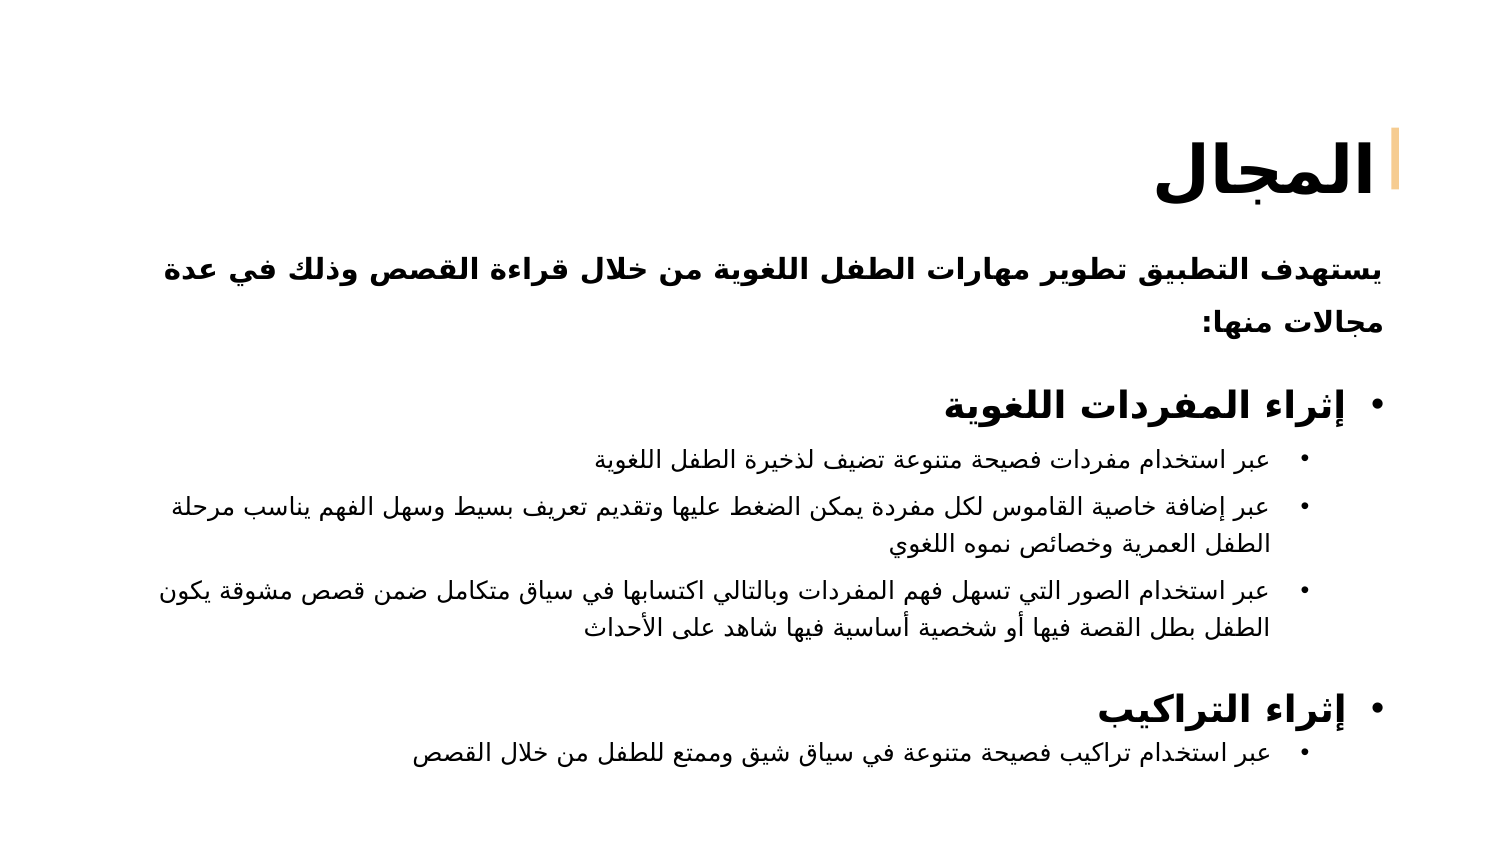

# المجال

يستهدف التطبيق تطوير مهارات الطفل اللغوية من خلال قراءة القصص وذلك في عدة مجالات منها:
إثراء المفردات اللغوية
عبر استخدام مفردات فصيحة متنوعة تضيف لذخيرة الطفل اللغوية
عبر إضافة خاصية القاموس لكل مفردة يمكن الضغط عليها وتقديم تعريف بسيط وسهل الفهم يناسب مرحلة الطفل العمرية وخصائص نموه اللغوي
عبر استخدام الصور التي تسهل فهم المفردات وبالتالي اكتسابها في سياق متكامل ضمن قصص مشوقة يكون الطفل بطل القصة فيها أو شخصية أساسية فيها شاهد على الأحداث
إثراء التراكيب
عبر استخدام تراكيب فصيحة متنوعة في سياق شيق وممتع للطفل من خلال القصص